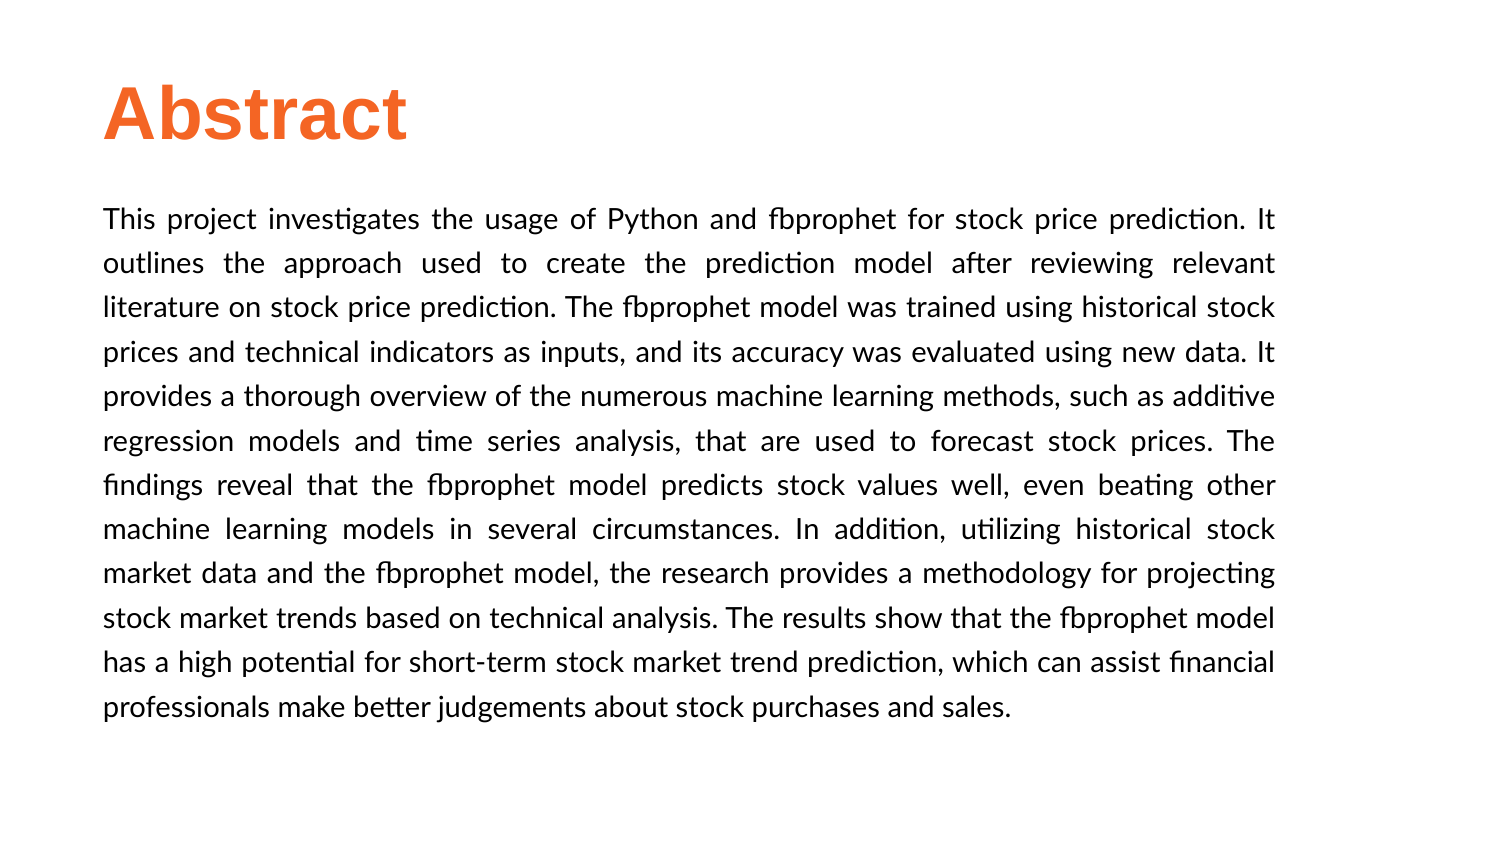

Abstract
This project investigates the usage of Python and fbprophet for stock price prediction. It outlines the approach used to create the prediction model after reviewing relevant literature on stock price prediction. The fbprophet model was trained using historical stock prices and technical indicators as inputs, and its accuracy was evaluated using new data. It provides a thorough overview of the numerous machine learning methods, such as additive regression models and time series analysis, that are used to forecast stock prices. The findings reveal that the fbprophet model predicts stock values well, even beating other machine learning models in several circumstances. In addition, utilizing historical stock market data and the fbprophet model, the research provides a methodology for projecting stock market trends based on technical analysis. The results show that the fbprophet model has a high potential for short-term stock market trend prediction, which can assist financial professionals make better judgements about stock purchases and sales.